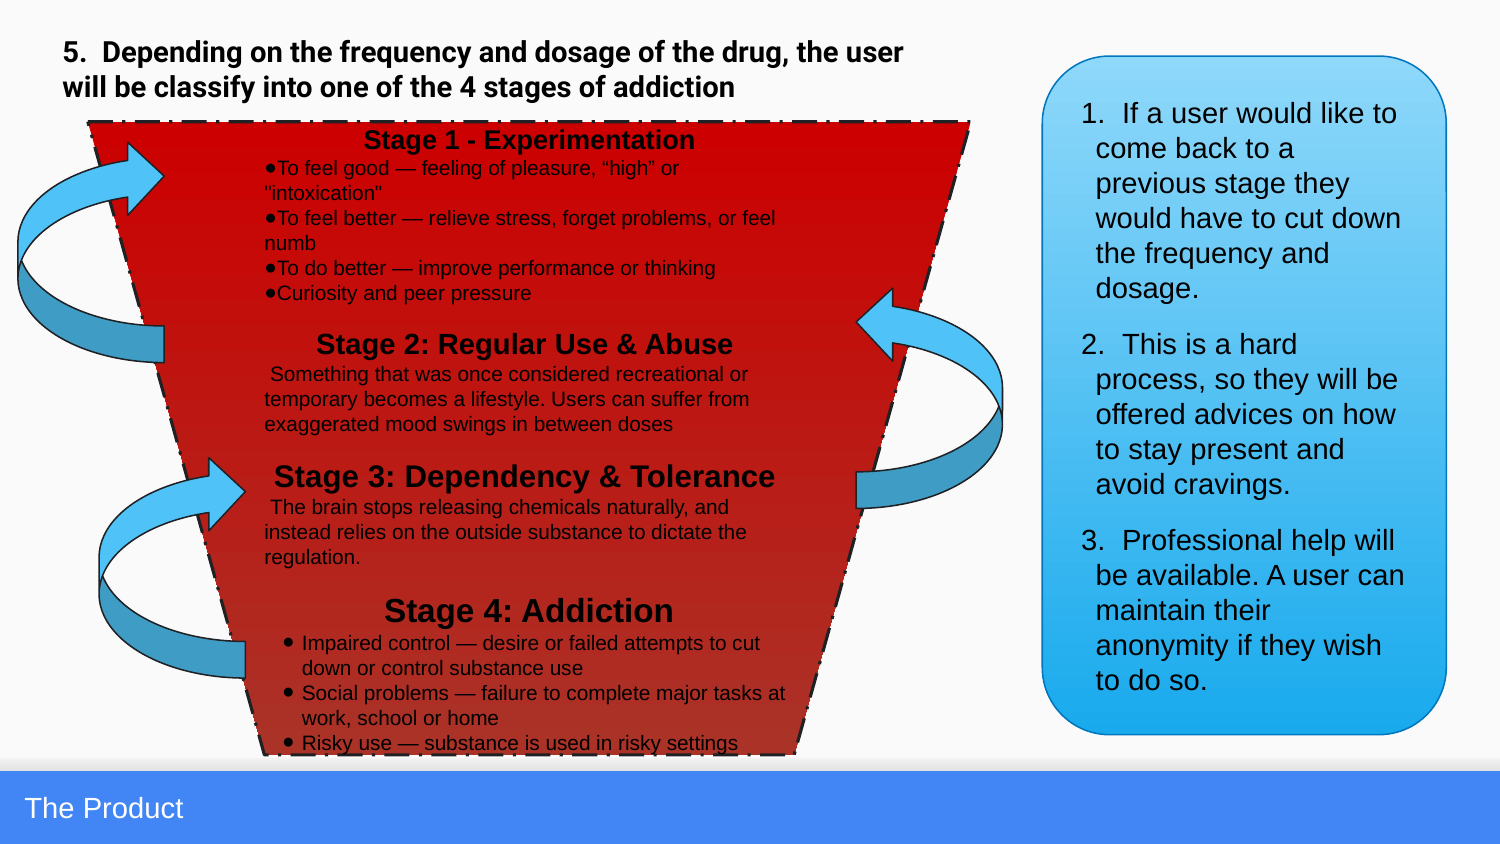

5.  Depending on the frequency and dosage of the drug, the user will be classify into one of the 4 stages of addiction
  If a user would like to come back to a previous stage they would have to cut down the frequency and dosage.
  This is a hard process, so they will be offered advices on how to stay present and avoid cravings.
  Professional help will be available. A user can maintain their anonymity if they wish to do so.
Stage 1 - Experimentation
To feel good — feeling of pleasure, “high” or "intoxication"
To feel better — relieve stress, forget problems, or feel numb
To do better — improve performance or thinking
Curiosity and peer pressure
Stage 2: Regular Use & Abuse
 Something that was once considered recreational or temporary becomes a lifestyle. Users can suffer from exaggerated mood swings in between doses
Stage 3: Dependency & Tolerance
 The brain stops releasing chemicals naturally, and instead relies on the outside substance to dictate the regulation.
Stage 4: Addiction
Impaired control — desire or failed attempts to cut down or control substance use
Social problems — failure to complete major tasks at work, school or home
Risky use — substance is used in risky settings

The Product